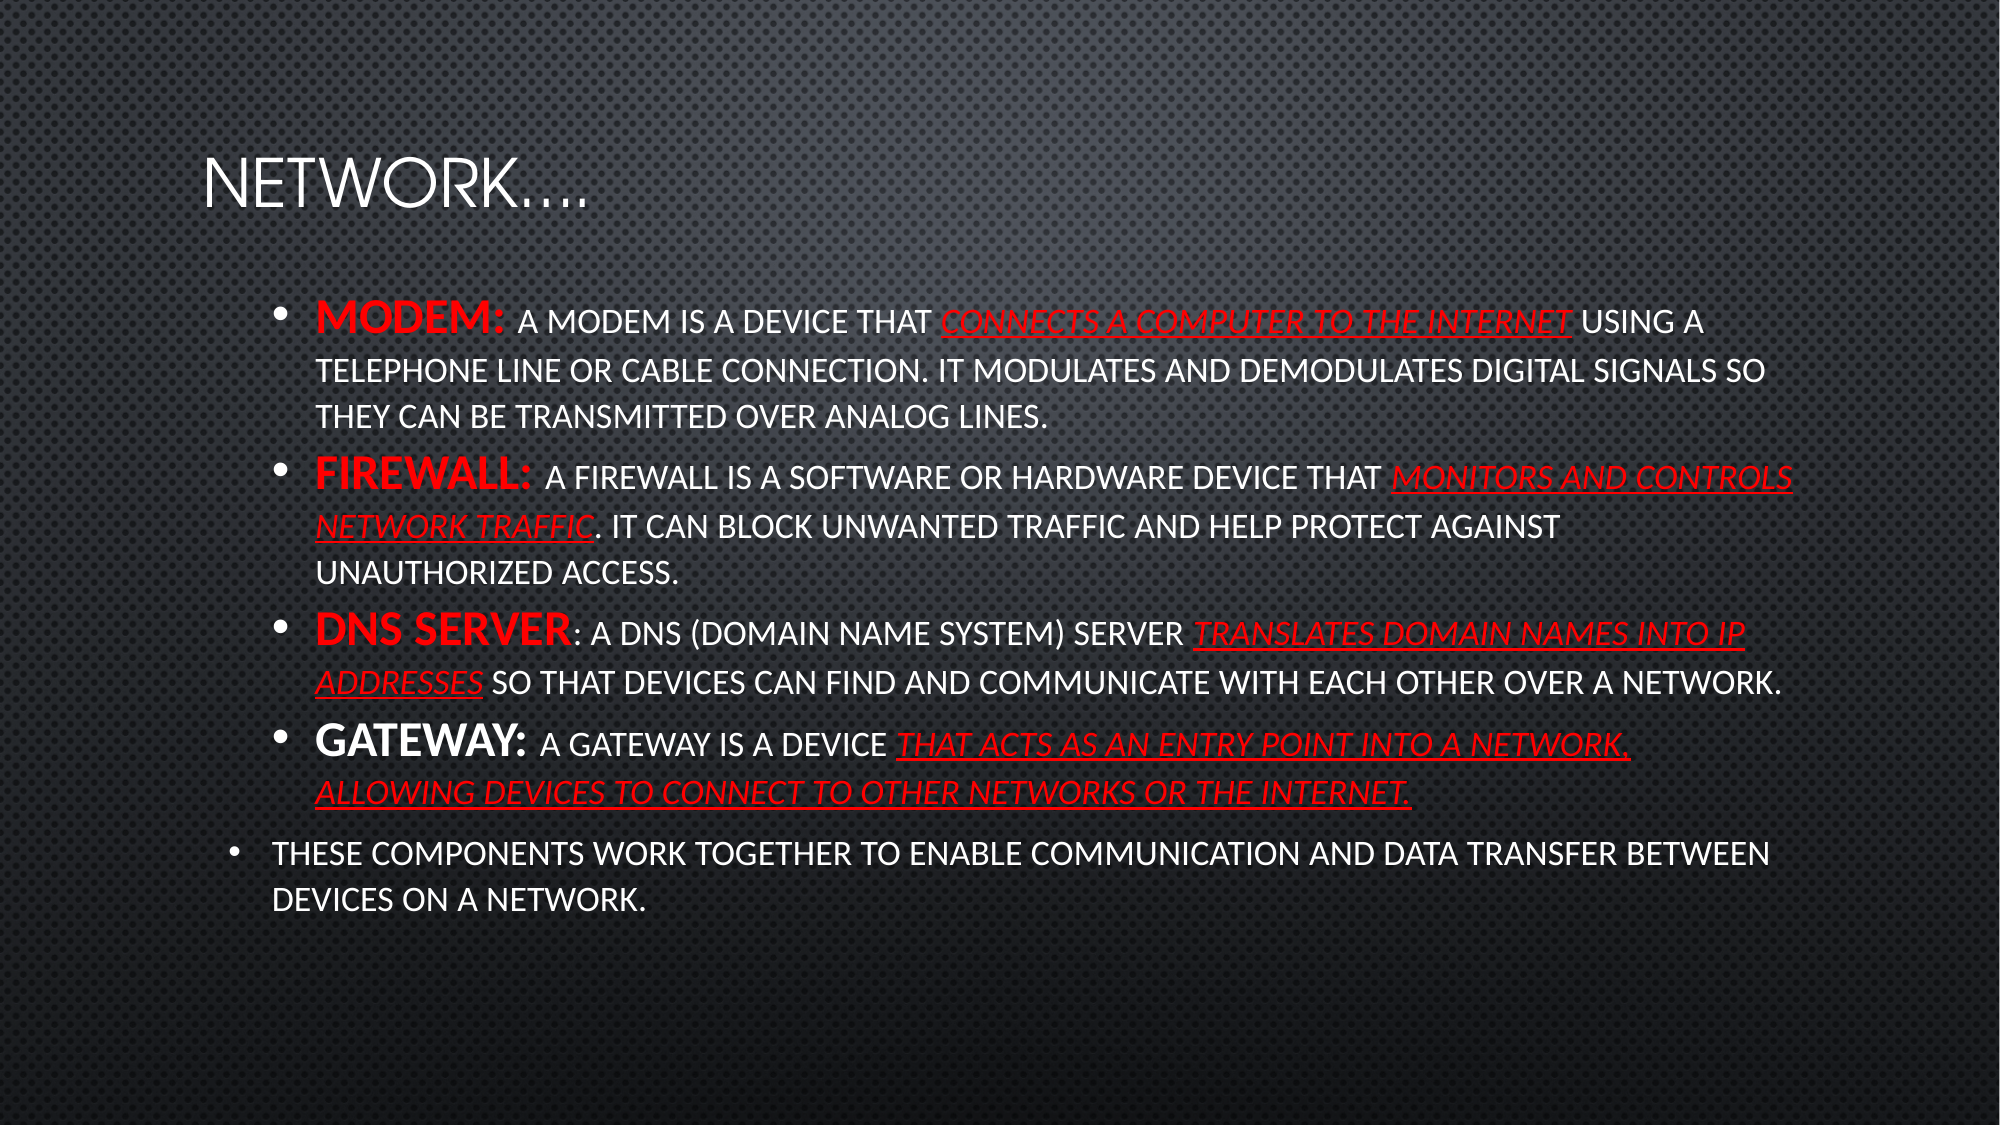

# NETWORK….

Modem: A modem is a device that connects a computer to the internet using a telephone line or cable connection. It modulates and demodulates digital signals so they can be transmitted over analog lines.
Firewall: A firewall is a software or hardware device that monitors and controls network traffic. It can block unwanted traffic and help protect against unauthorized access.
DNS Server: A DNS (Domain Name System) server translates domain names into IP addresses so that devices can find and communicate with each other over a network.
Gateway: A gateway is a device that acts as an entry point into a network, allowing devices to connect to other networks or the internet.
These components work together to enable communication and data transfer between devices on a network.